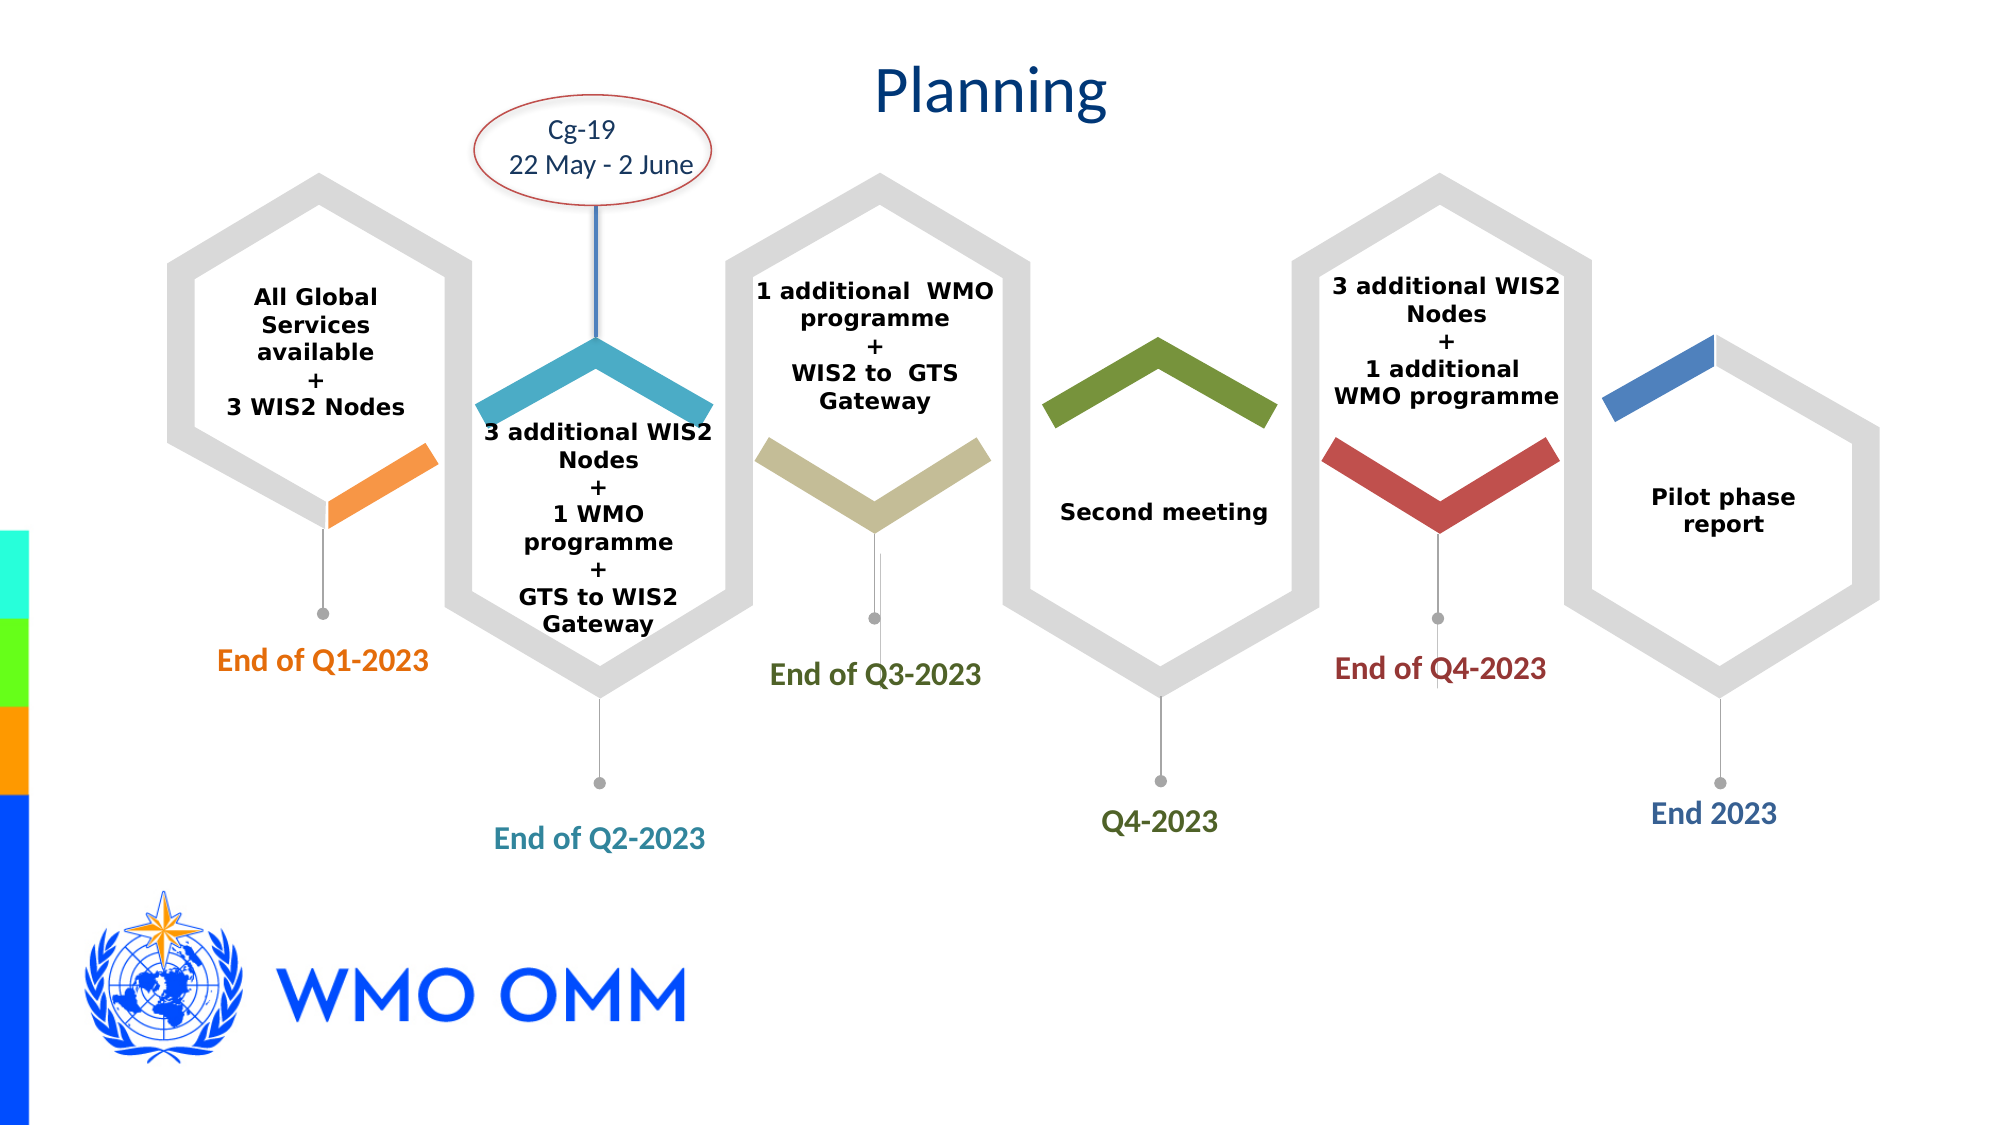

Planning

       Cg-19
 22 May - 2 June

1 additional  WMO programme
+
WIS2 to  GTS Gateway

3 additional WIS2 Nodes
+
1 WMO programme
+
GTS to WIS2 Gateway

Pilot phase report
Second meeting

End of Q1-2023

End of Q3-2023
End of Q2-2023
All Global Services available
+
3 WIS2 Nodes
End of Q4-2023
End 2023
Q4-2023
3 additional WIS2 Nodes
+
1 additional  WMO programme